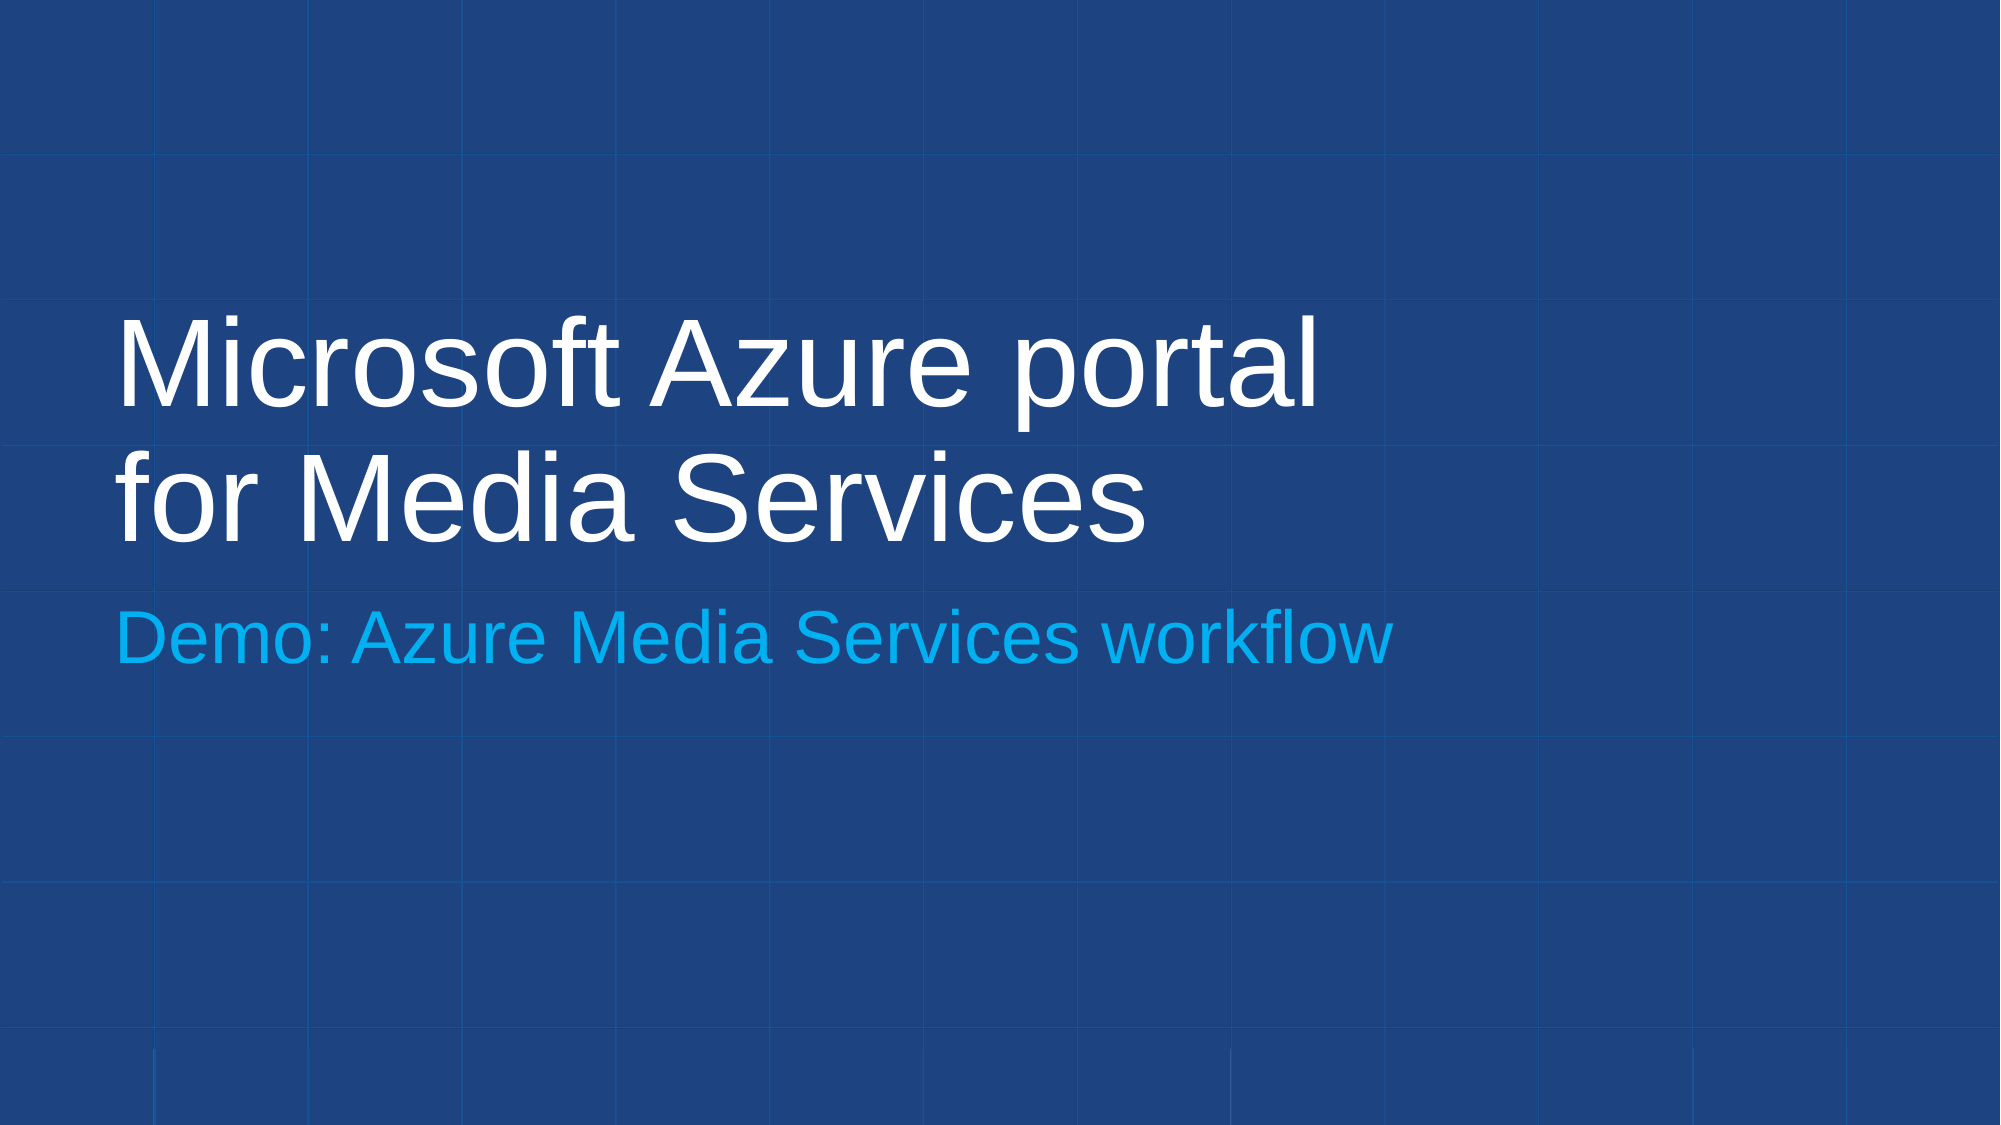

# Microsoft Azure portal for Media Services
Demo: Azure Media Services workflow